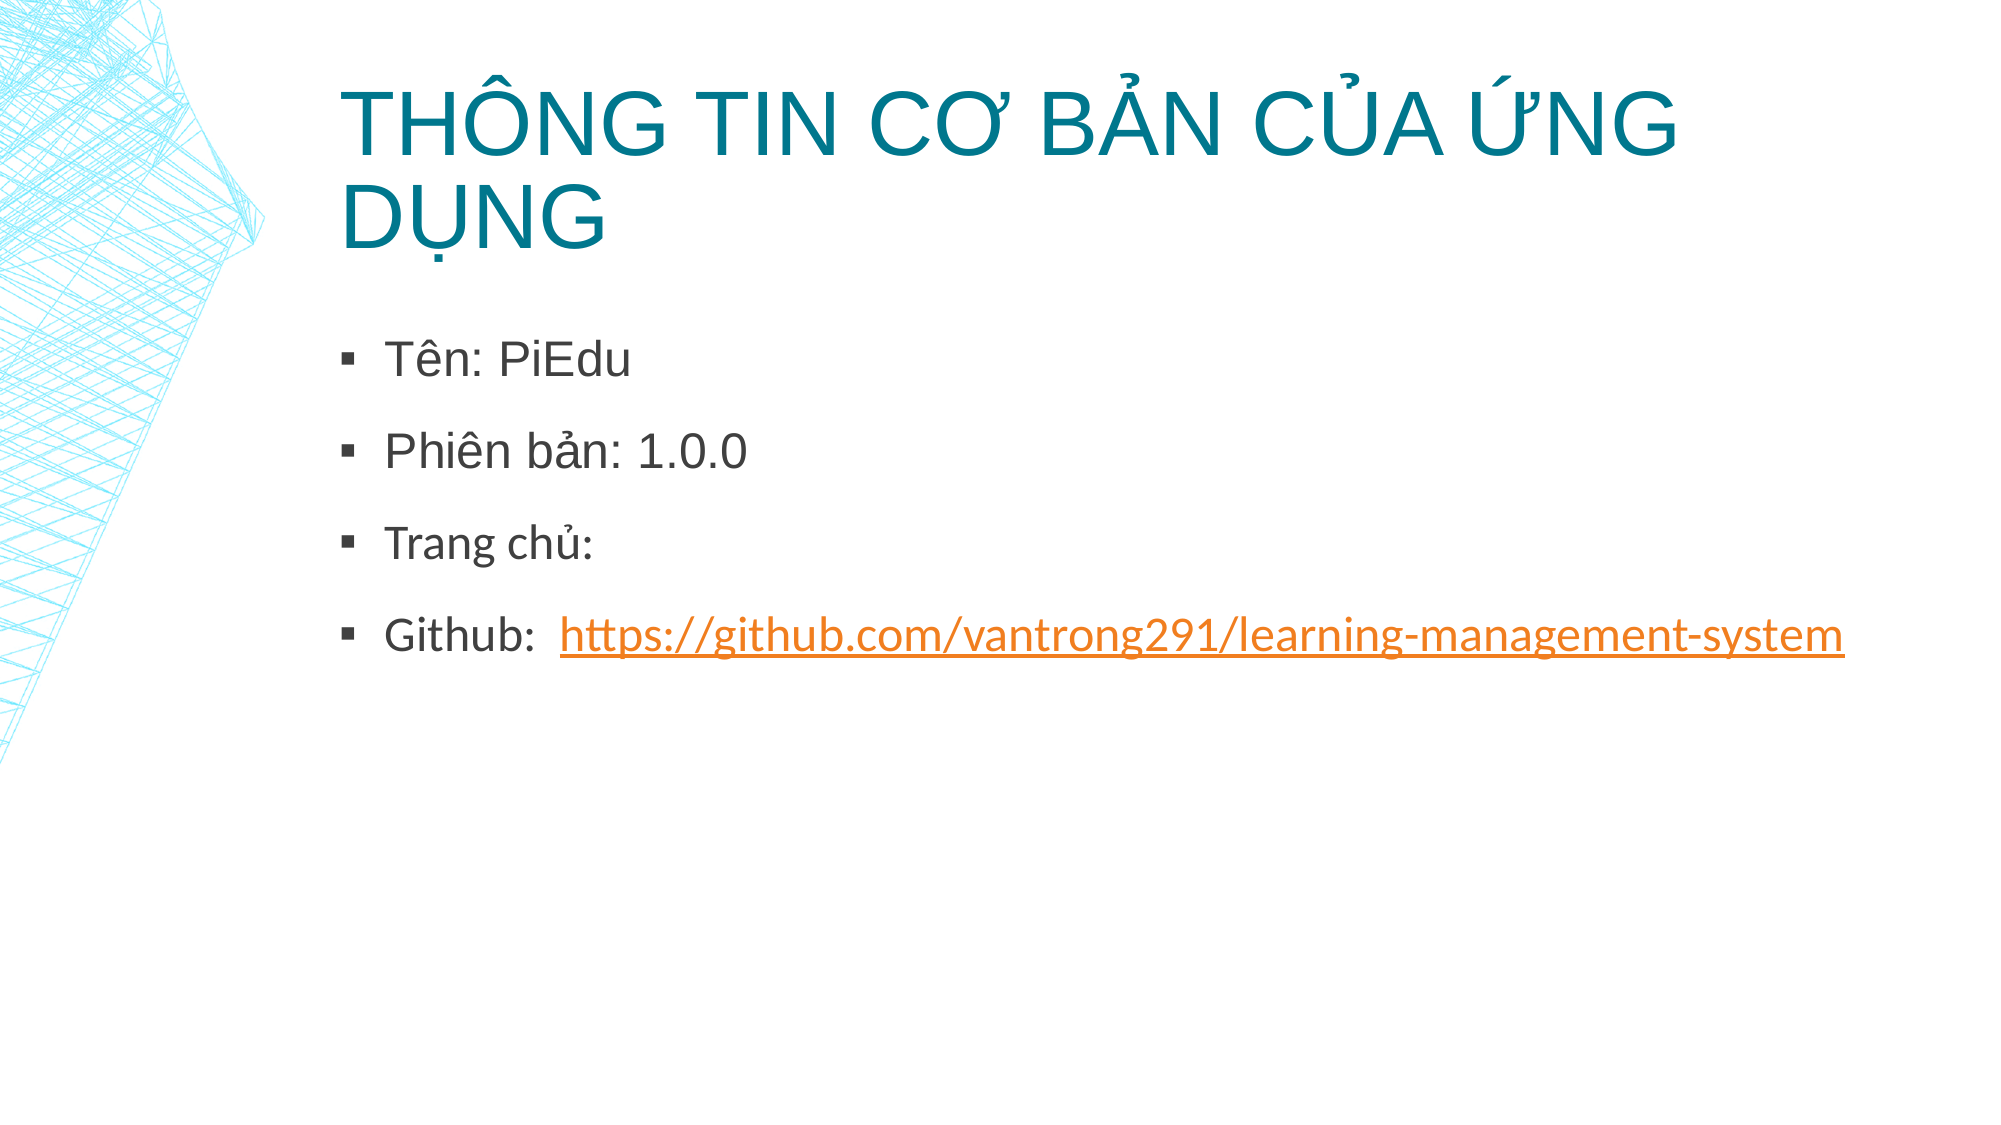

# Thông tin cơ bản của ứng dụng
Tên: PiEdu
Phiên bản: 1.0.0
Trang chủ:
Github:  https://github.com/vantrong291/learning-management-system